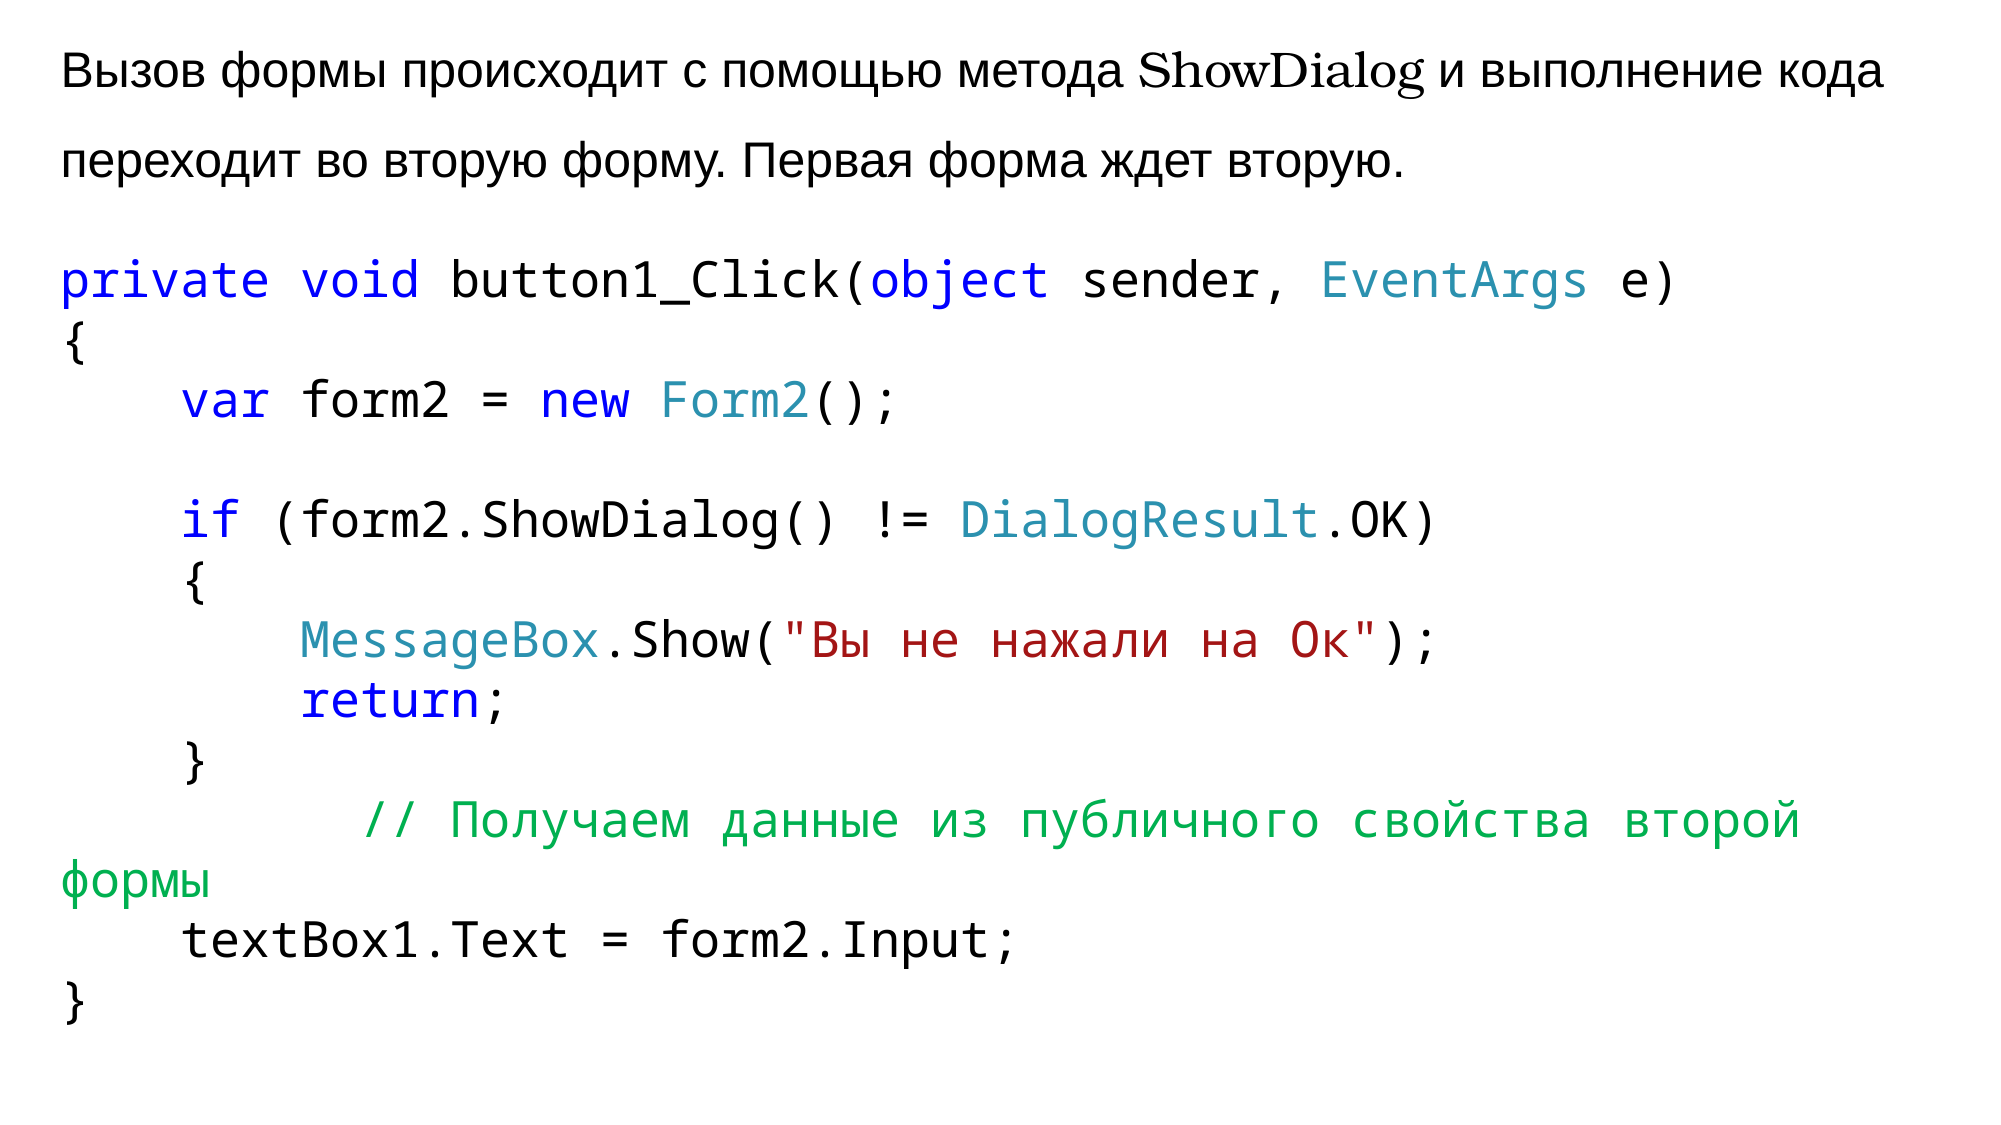

Вызов формы происходит с помощью метода ShowDialog и выполнение кода переходит во вторую форму. Первая форма ждет вторую.

private void button1_Click(object sender, EventArgs e)
{
    var form2 = new Form2();
    if (form2.ShowDialog() != DialogResult.OK)
    {
        MessageBox.Show("Вы не нажали на Ок");
        return;
    }
		// Получаем данные из публичного свойства второй формы
    textBox1.Text = form2.Input;
}